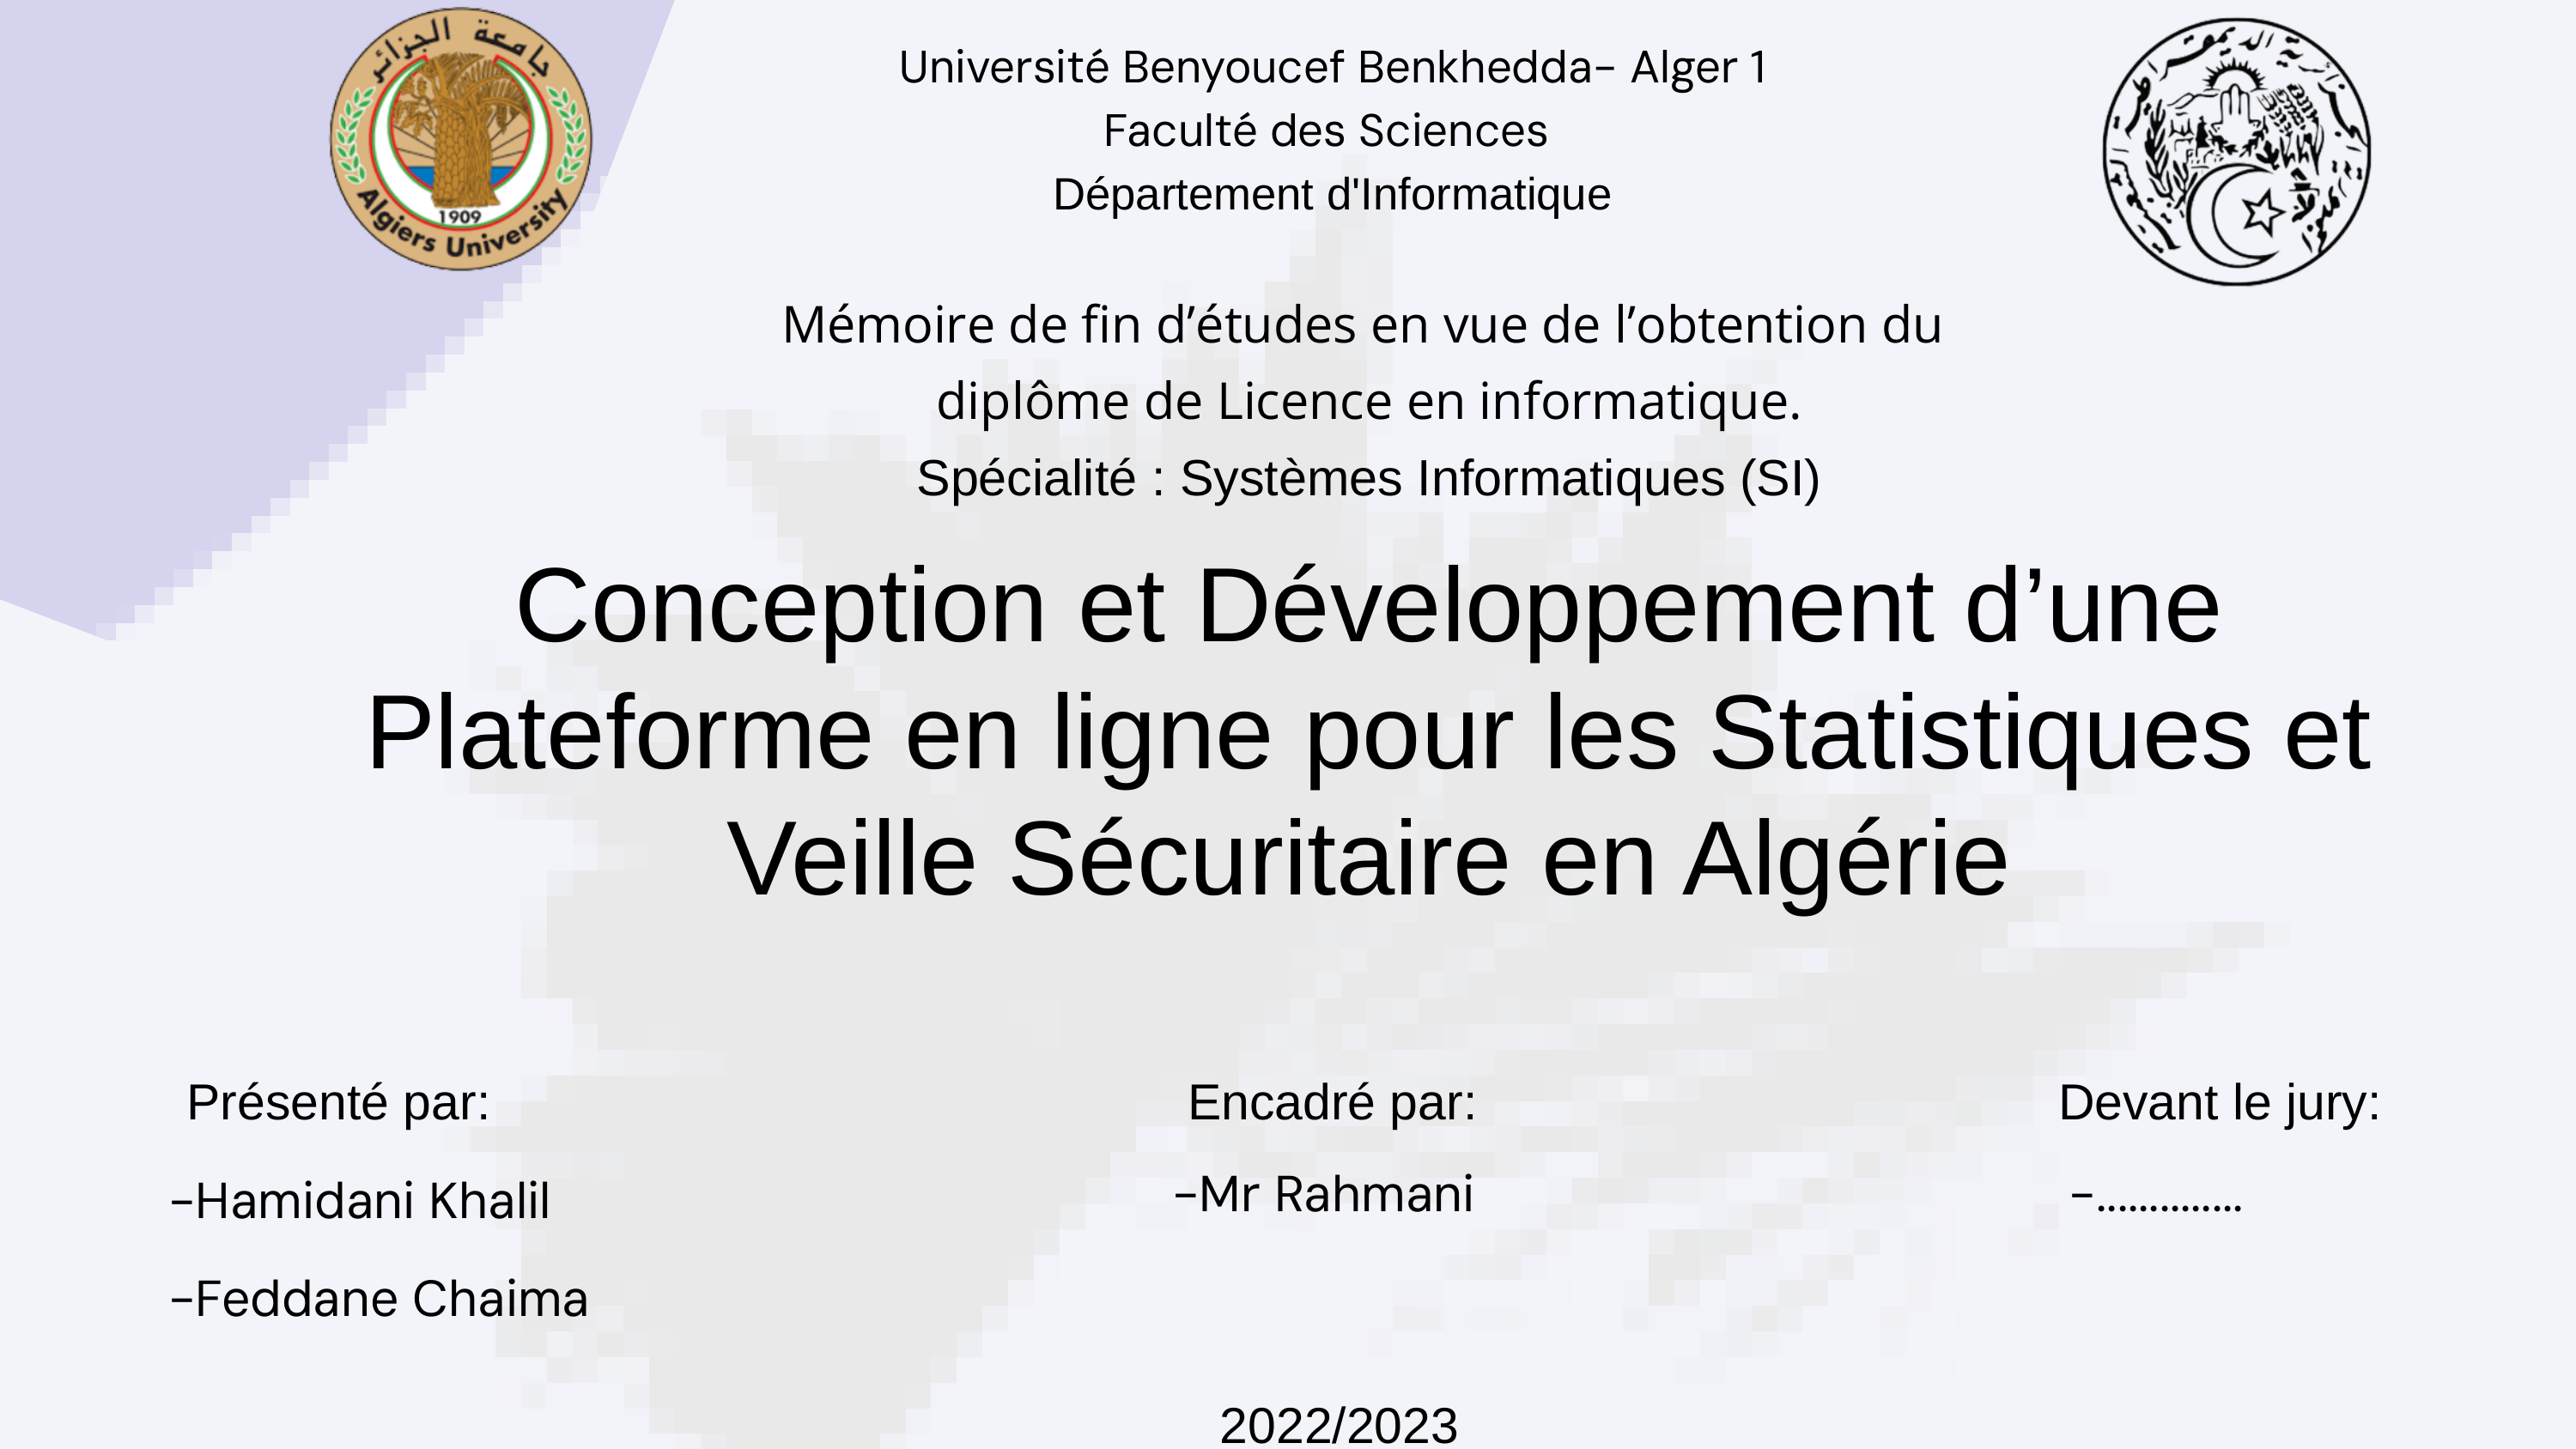

Université Benyoucef Benkhedda- Alger 1
Faculté des Sciences
Département d'Informatique

Mémoire de fin d’études en vue de l’obtention du
diplôme de Licence en informatique.
Spécialité : Systèmes Informatiques (SI)
Conception et Développement d’une Plateforme en ligne pour les Statistiques et Veille Sécuritaire en Algérie
Présenté par:
Encadré par:
Devant le jury:
-Mr Rahmani
-..............
-Hamidani Khalil
-Feddane Chaima
2022/2023